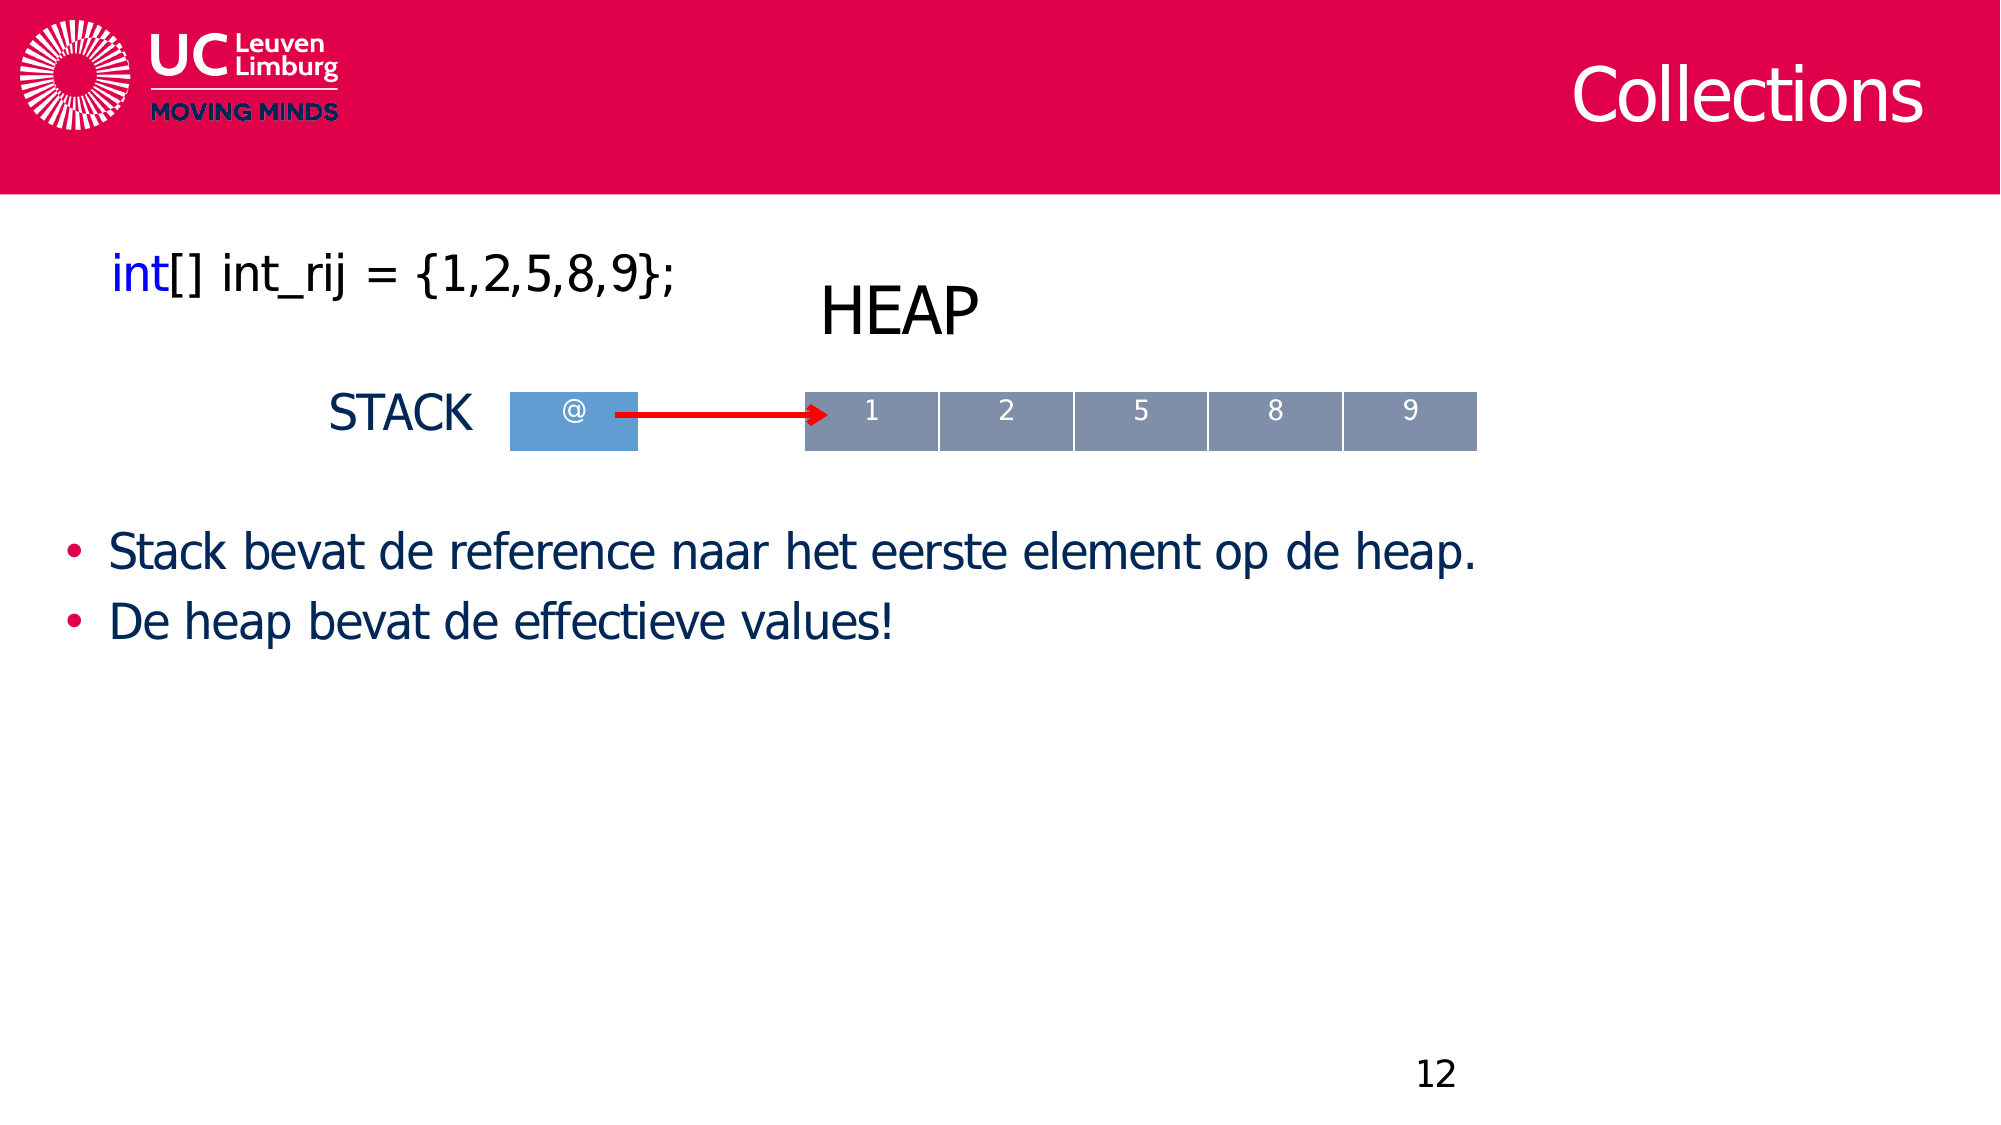

# Collections
   int[] int_rij = {1,2,5,8,9};

                 STACK

Stack bevat de reference naar het eerste element op de heap.
De heap bevat de effectieve values!
HEAP
| @ |
| --- |
| 1 | 2 | 5 | 8 | 9 |
| --- | --- | --- | --- | --- |
12